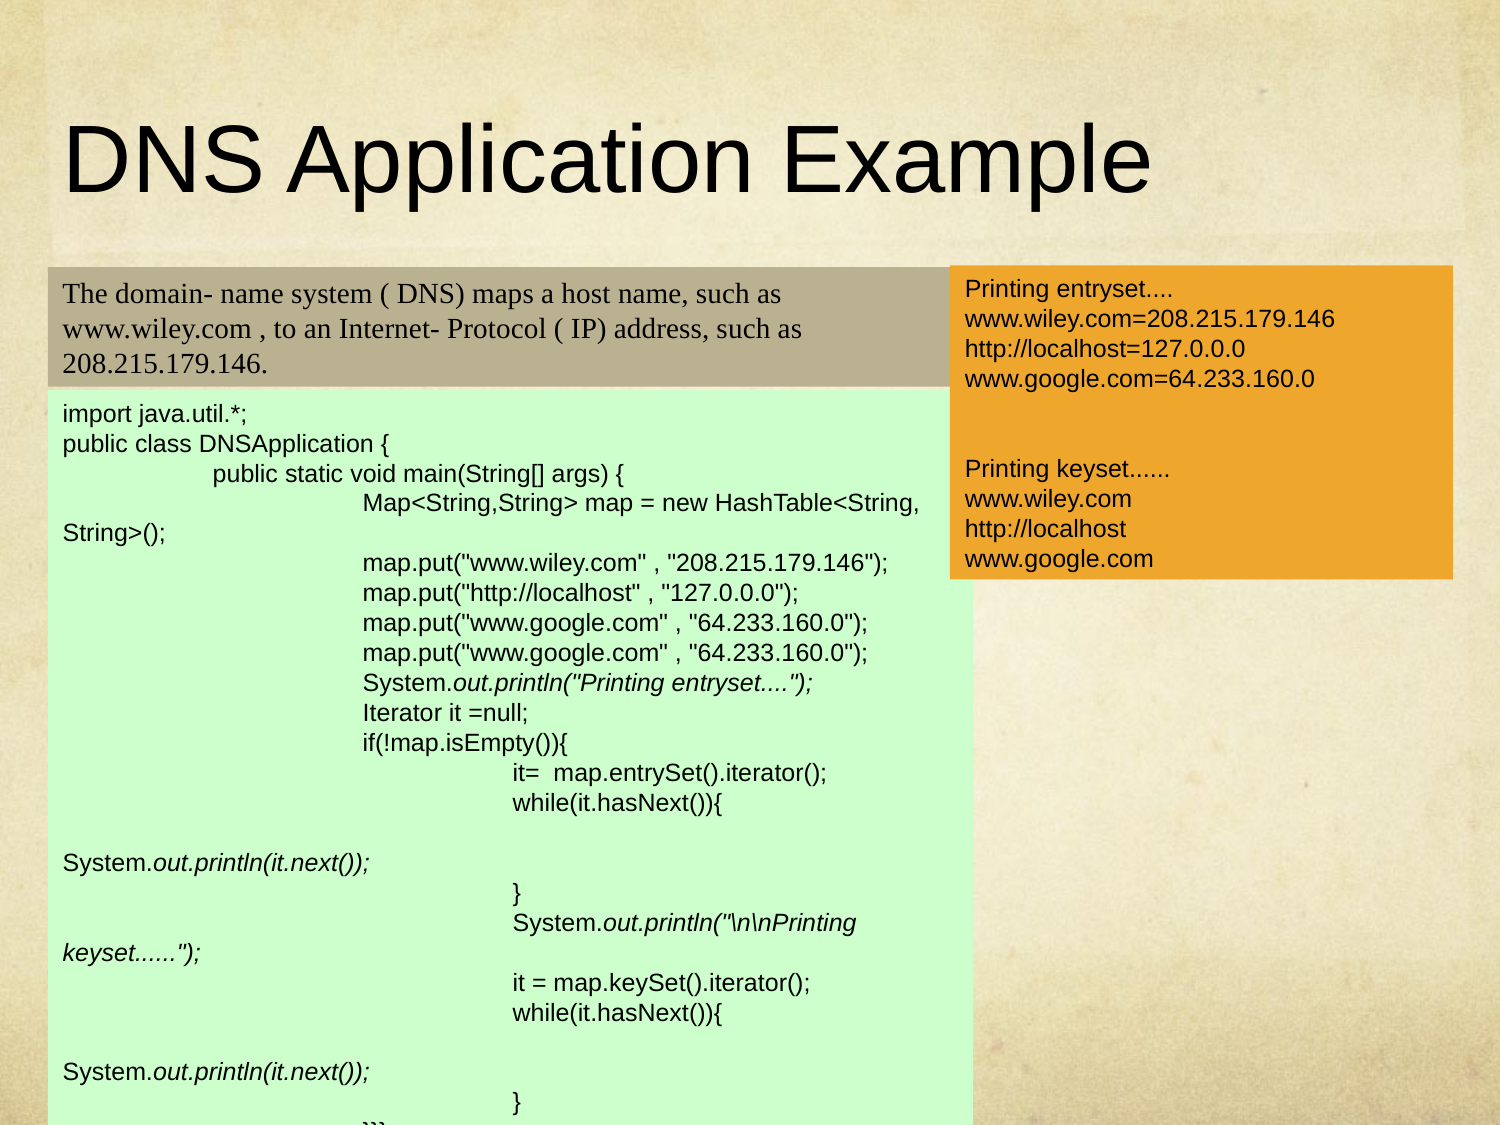

# DNS Application Example
Printing entryset....
www.wiley.com=208.215.179.146
http://localhost=127.0.0.0
www.google.com=64.233.160.0

Printing keyset......
www.wiley.com
http://localhost
www.google.com
The domain- name system ( DNS) maps a host name, such as www.wiley.com , to an Internet- Protocol ( IP) address, such as 208.215.179.146.
import java.util.*;
public class DNSApplication {
	public static void main(String[] args) {
		Map<String,String> map = new HashTable<String, String>();
		map.put("www.wiley.com" , "208.215.179.146");
		map.put("http://localhost" , "127.0.0.0");
		map.put("www.google.com" , "64.233.160.0");
		map.put("www.google.com" , "64.233.160.0");
		System.out.println("Printing entryset....");
		Iterator it =null;
		if(!map.isEmpty()){
			it=  map.entrySet().iterator();
			while(it.hasNext()){
				System.out.println(it.next());
			}
			System.out.println("\n\nPrinting keyset......");
			it = map.keySet().iterator();
			while(it.hasNext()){
				System.out.println(it.next());
			}
		}}}